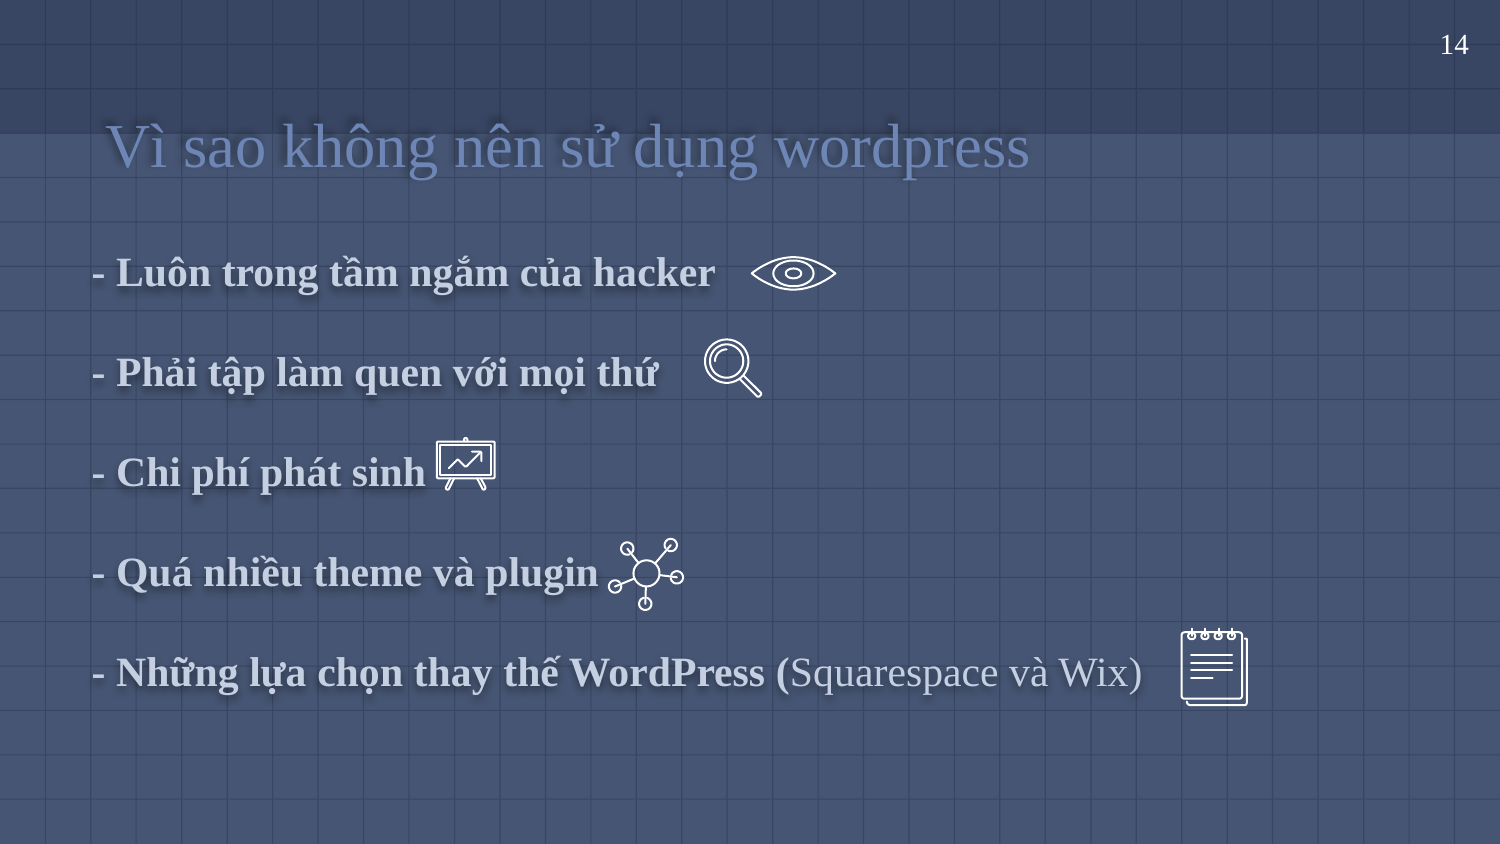

14
# Vì sao không nên sử dụng wordpress
- Luôn trong tầm ngắm của hacker

- Phải tập làm quen với mọi thứ

- Chi phí phát sinh

- Quá nhiều theme và plugin

- Những lựa chọn thay thế WordPress (Squarespace và Wix)